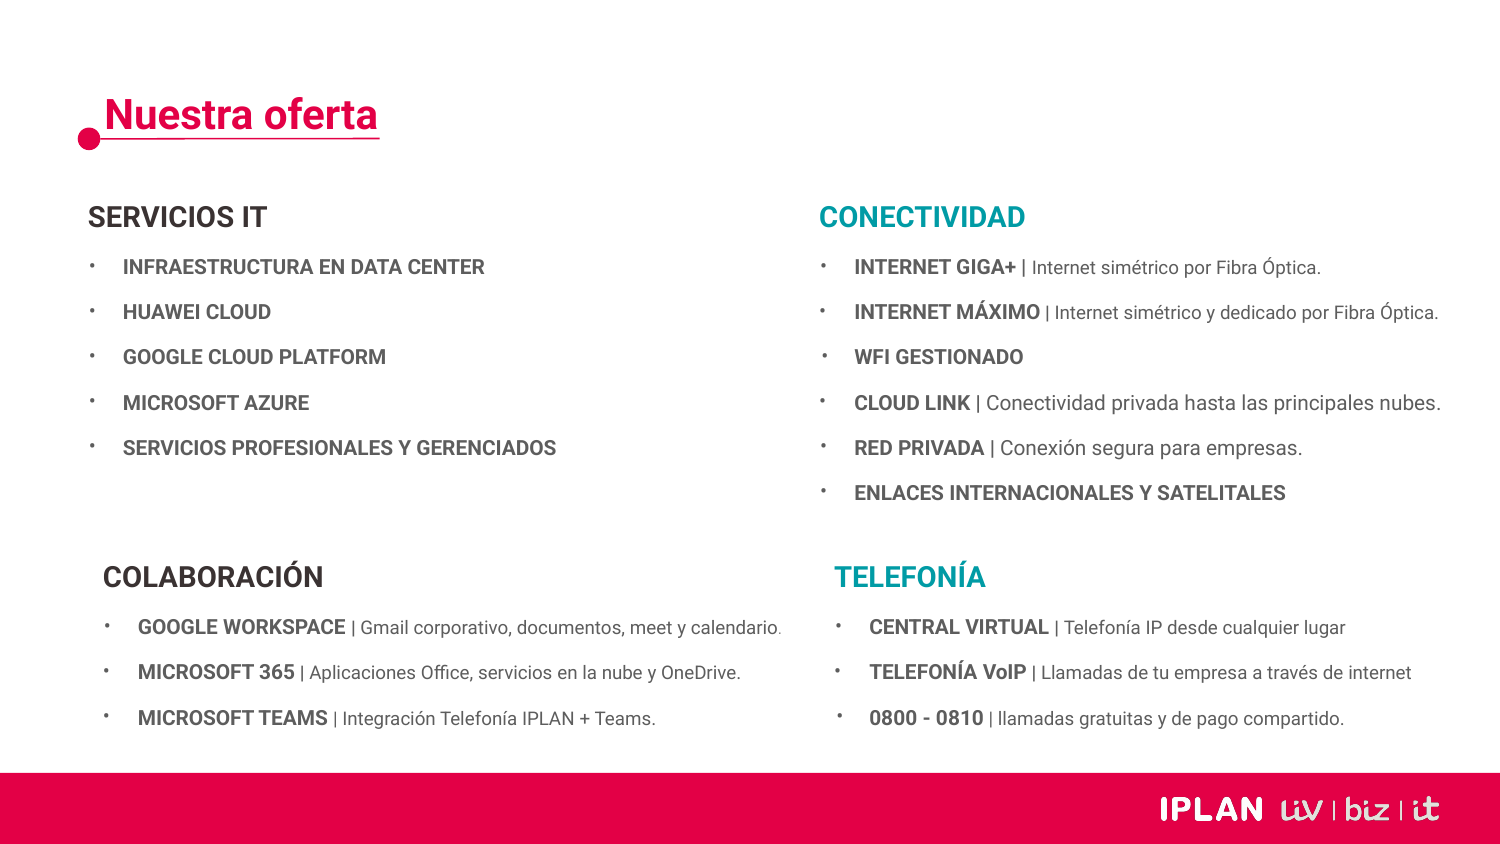

Nuestra oferta

SERVICIOS IT
INFRAESTRUCTURA EN DATA CENTER
HUAWEI CLOUD
GOOGLE CLOUD PLATFORM
MICROSOFT AZURE
SERVICIOS PROFESIONALES Y GERENCIADOS
CONECTIVIDAD
INTERNET GIGA+ | Internet simétrico por Fibra Óptica.
INTERNET MÁXIMO | Internet simétrico y dedicado por Fibra Óptica.
WFI GESTIONADO
CLOUD LINK | Conectividad privada hasta las principales nubes.
RED PRIVADA | Conexión segura para empresas.
ENLACES INTERNACIONALES Y SATELITALES

COLABORACIÓN
GOOGLE WORKSPACE | Gmail corporativo, documentos, meet y calendario.
MICROSOFT 365 | Aplicaciones Office, servicios en la nube y OneDrive.
MICROSOFT TEAMS | Integración Telefonía IPLAN + Teams.
TELEFONÍA
CENTRAL VIRTUAL | Telefonía IP desde cualquier lugar
TELEFONÍA VoIP | Llamadas de tu empresa a través de internet
0800 - 0810 | llamadas gratuitas y de pago compartido.